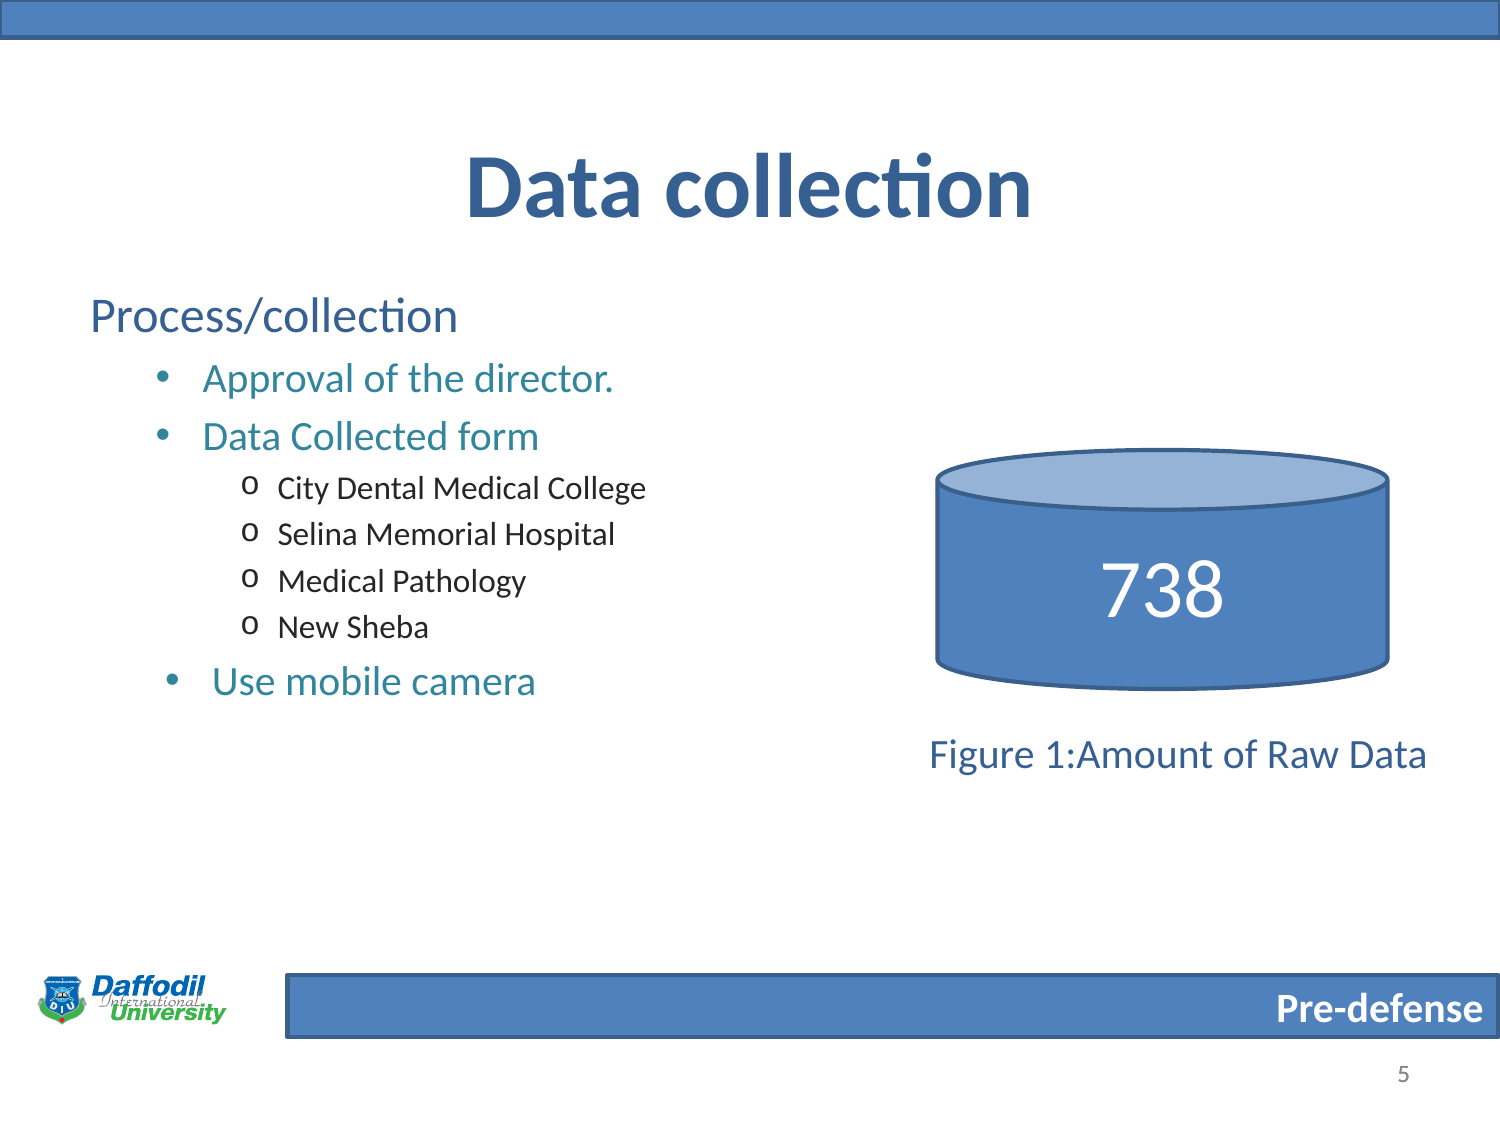

# Data collection
Process/collection
Approval of the director.
Data Collected form
City Dental Medical College
Selina Memorial Hospital
Medical Pathology
New Sheba
Use mobile camera
738
Figure 1:Amount of Raw Data
5
5